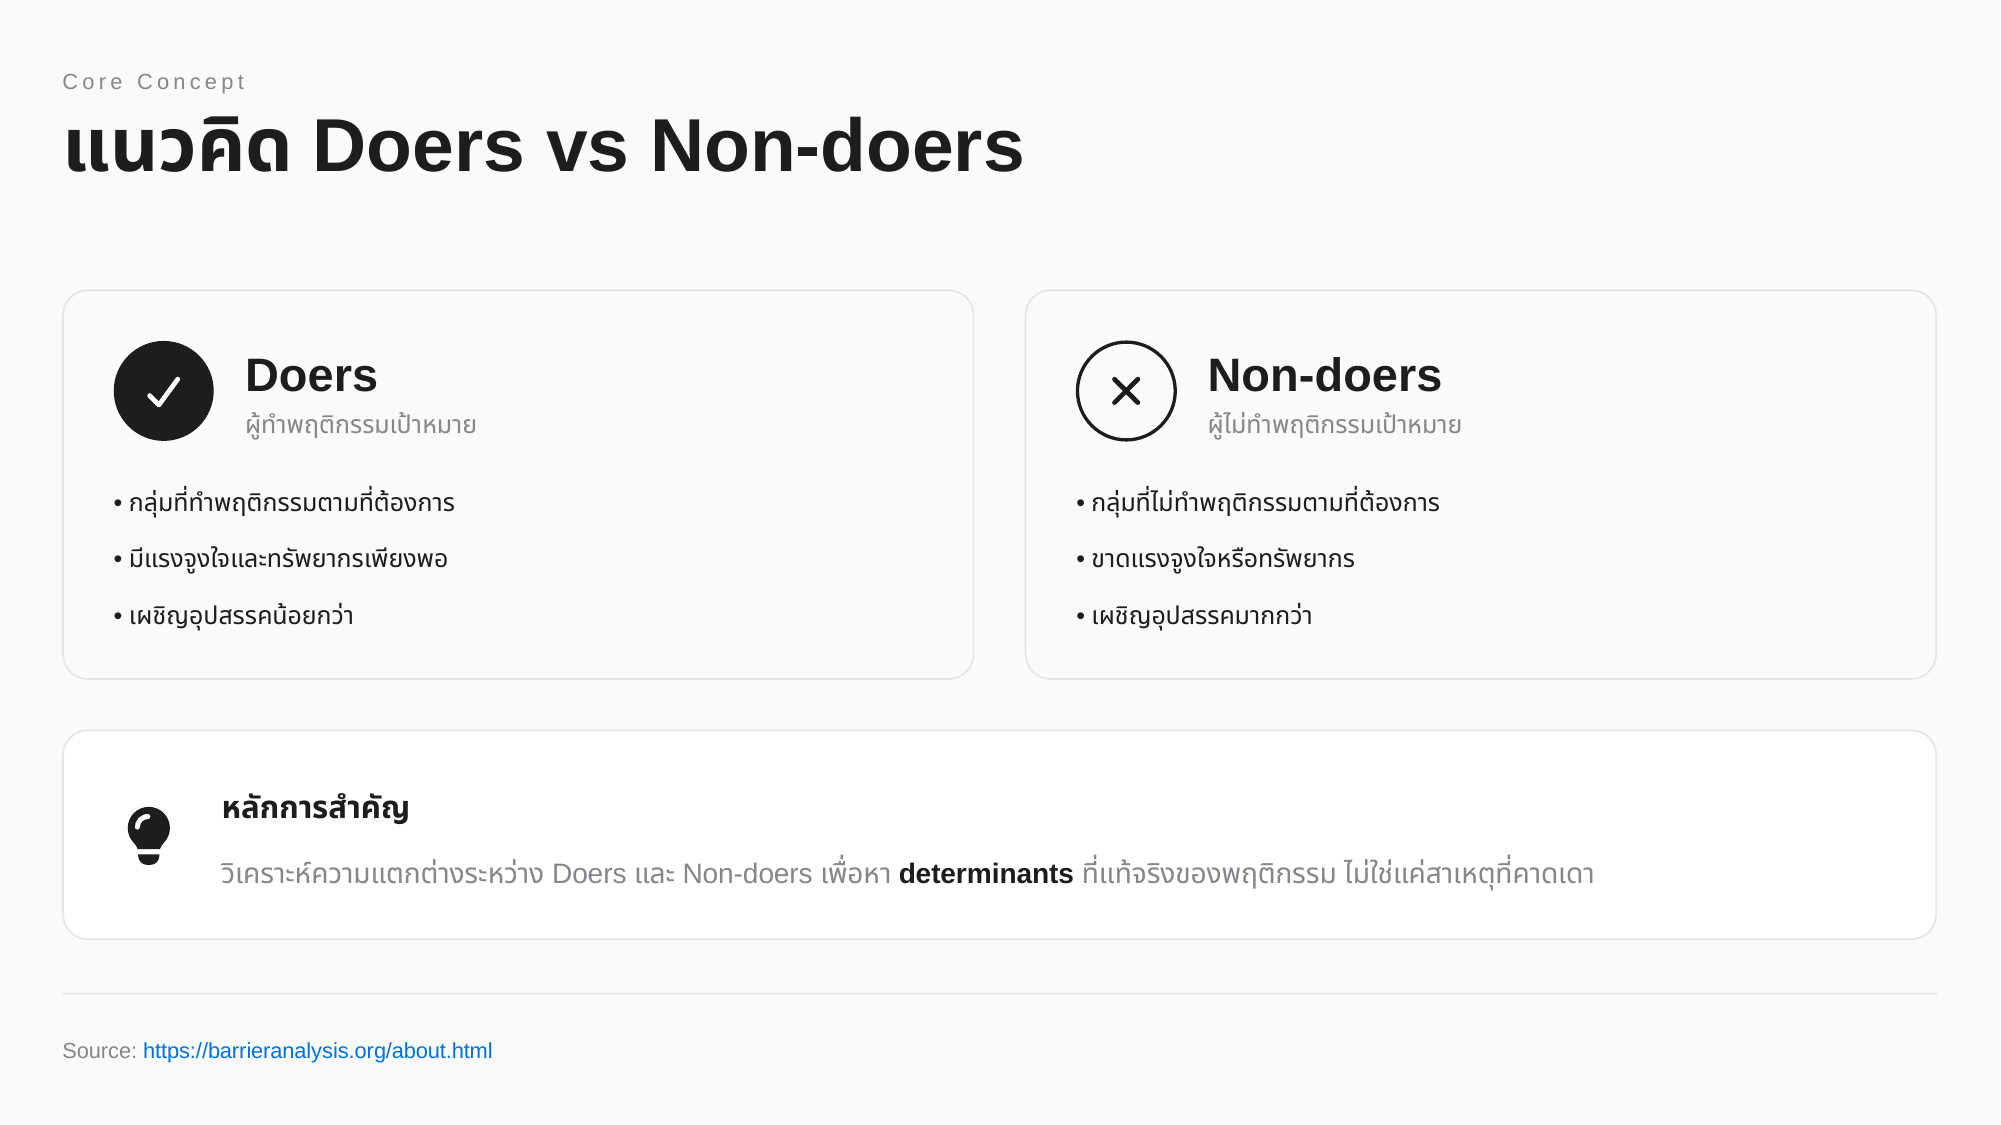

Core Concept
แนวคิด Doers vs Non-doers

Doers
Non-doers

ผู้ทำพฤติกรรมเป้าหมาย
ผู้ไม่ทำพฤติกรรมเป้าหมาย
• กลุ่มที่ทำพฤติกรรมตามที่ต้องการ
• กลุ่มที่ไม่ทำพฤติกรรมตามที่ต้องการ
• มีแรงจูงใจและทรัพยากรเพียงพอ
• ขาดแรงจูงใจหรือทรัพยากร
• เผชิญอุปสรรคน้อยกว่า
• เผชิญอุปสรรคมากกว่า

หลักการสำคัญ

วิเคราะห์ความแตกต่างระหว่าง Doers และ Non-doers เพื่อหา determinants ที่แท้จริงของพฤติกรรม ไม่ใช่แค่สาเหตุที่คาดเดา

Source: https://barrieranalysis.org/about.html